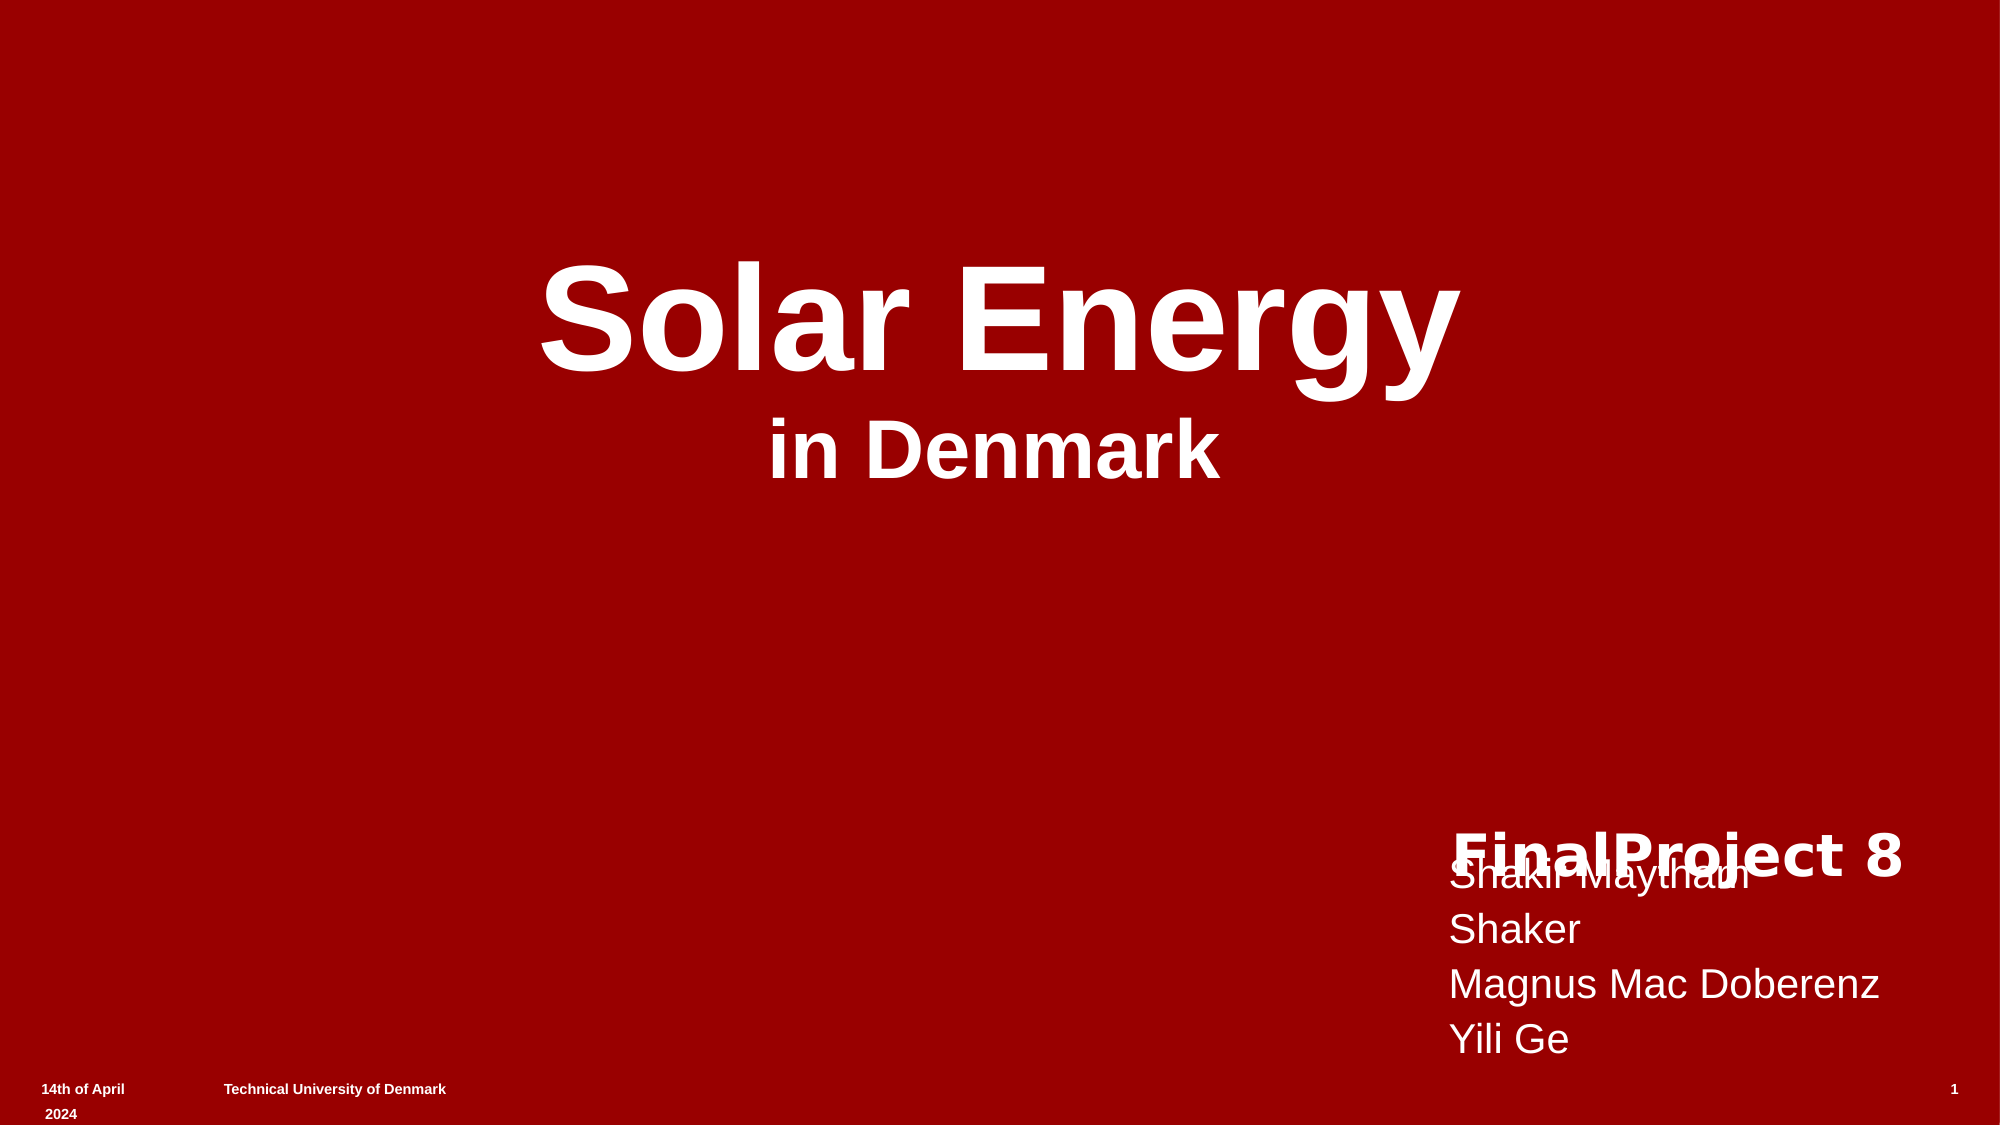

# Solar Energy in Denmark
FinalProject 8
Shakir Maytham Shaker
Magnus Mac Doberenz
Yili Ge
1